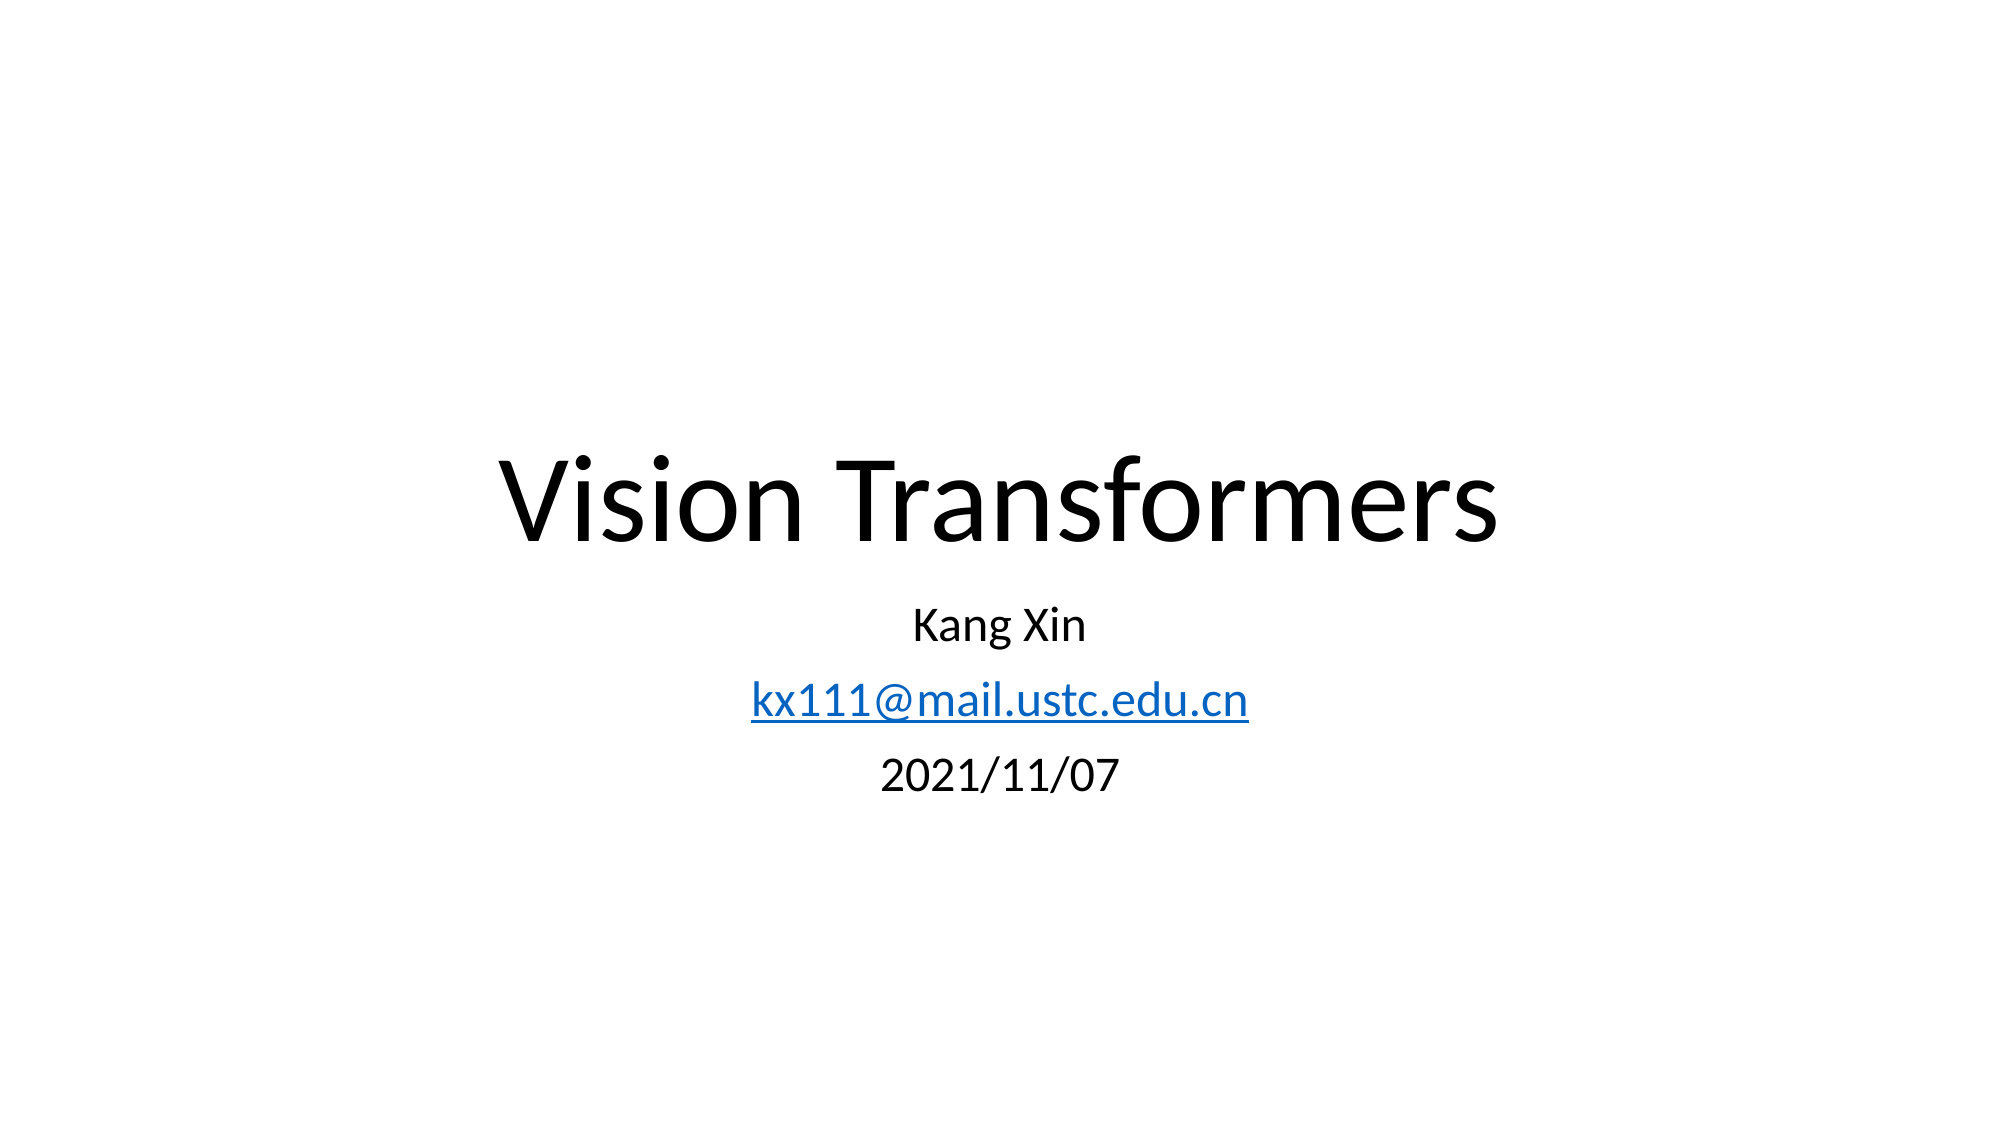

# Vision Transformers
Kang Xin
kx111@mail.ustc.edu.cn
2021/11/07